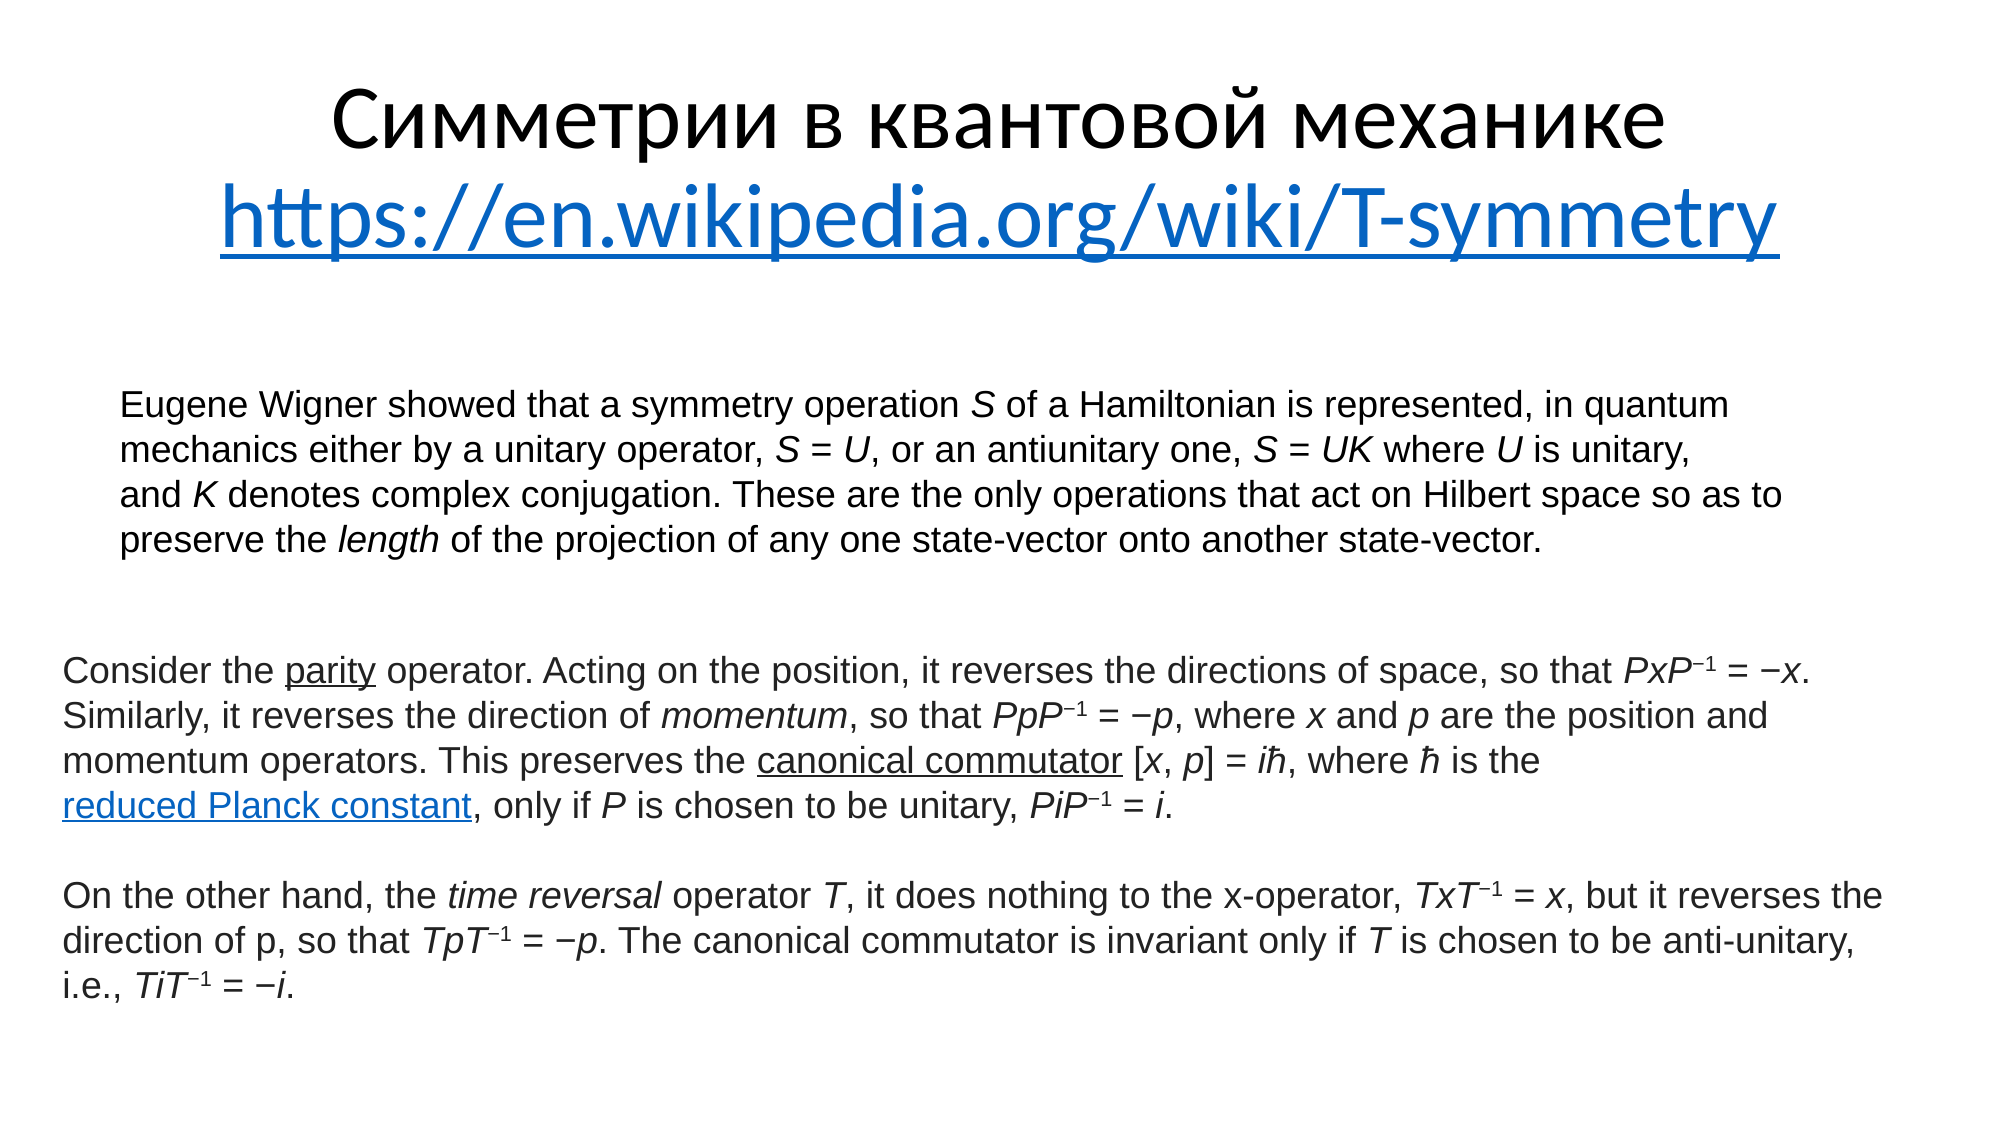

# Симметрии в квантовой механике https://en.wikipedia.org/wiki/T-symmetry
Eugene Wigner showed that a symmetry operation S of a Hamiltonian is represented, in quantum mechanics either by a unitary operator, S = U, or an antiunitary one, S = UK where U is unitary, and K denotes complex conjugation. These are the only operations that act on Hilbert space so as to preserve the length of the projection of any one state-vector onto another state-vector.
Consider the parity operator. Acting on the position, it reverses the directions of space, so that PxP−1 = −x. Similarly, it reverses the direction of momentum, so that PpP−1 = −p, where x and p are the position and momentum operators. This preserves the canonical commutator [x, p] = iħ, where ħ is the reduced Planck constant, only if P is chosen to be unitary, PiP−1 = i.

On the other hand, the time reversal operator T, it does nothing to the x-operator, TxT−1 = x, but it reverses the direction of p, so that TpT−1 = −p. The canonical commutator is invariant only if T is chosen to be anti-unitary, i.e., TiT−1 = −i.